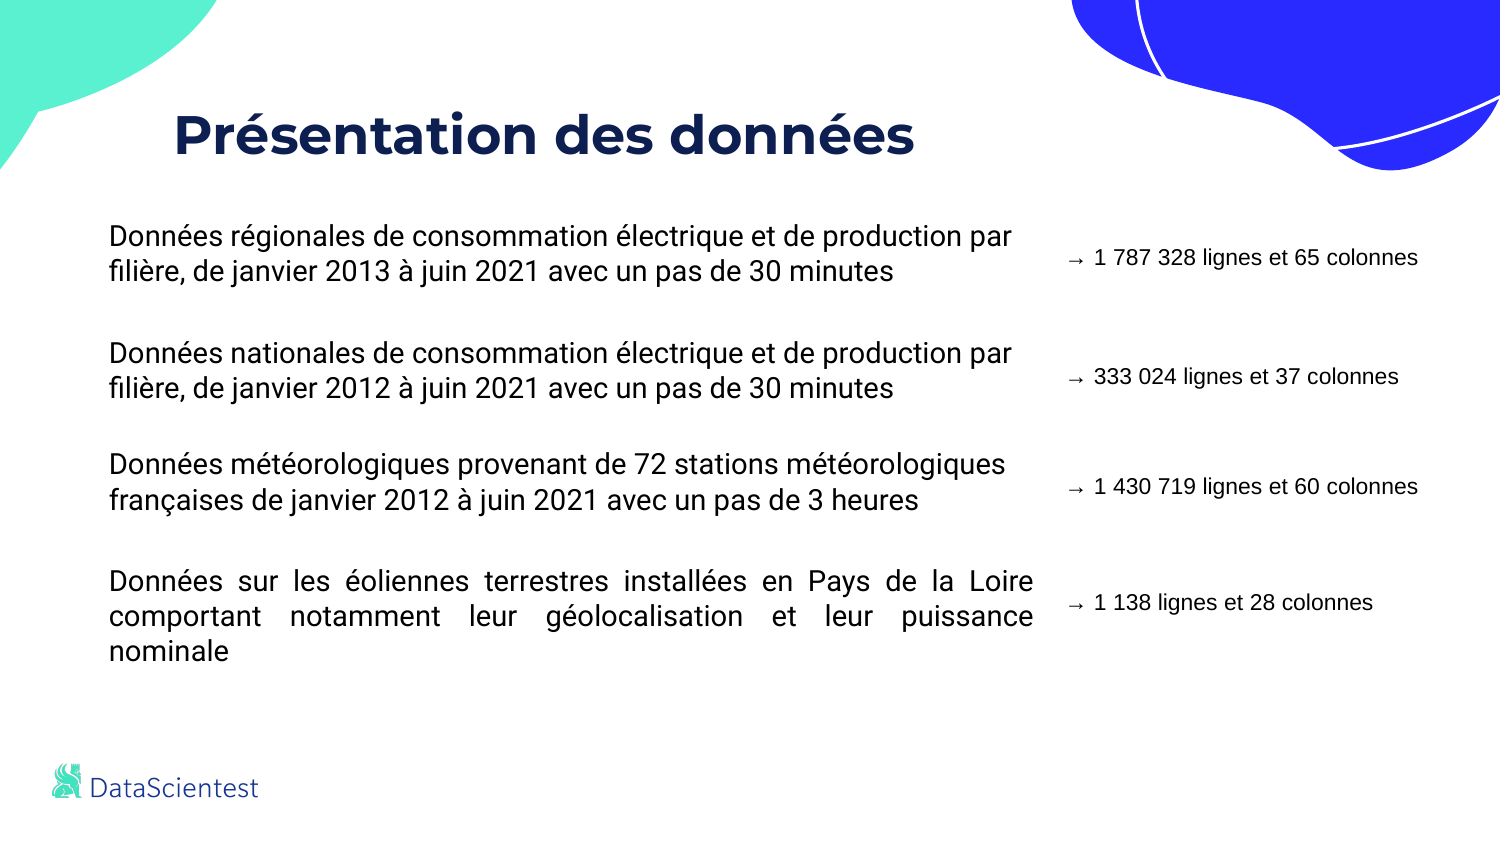

# Présentation des données
Données régionales de consommation électrique et de production par filière, de janvier 2013 à juin 2021 avec un pas de 30 minutes
→ 1 787 328 lignes et 65 colonnes
Données nationales de consommation électrique et de production par filière, de janvier 2012 à juin 2021 avec un pas de 30 minutes
→ 333 024 lignes et 37 colonnes
Données météorologiques provenant de 72 stations météorologiques françaises de janvier 2012 à juin 2021 avec un pas de 3 heures
→ 1 430 719 lignes et 60 colonnes
Données sur les éoliennes terrestres installées en Pays de la Loire comportant notamment leur géolocalisation et leur puissance nominale
→ 1 138 lignes et 28 colonnes